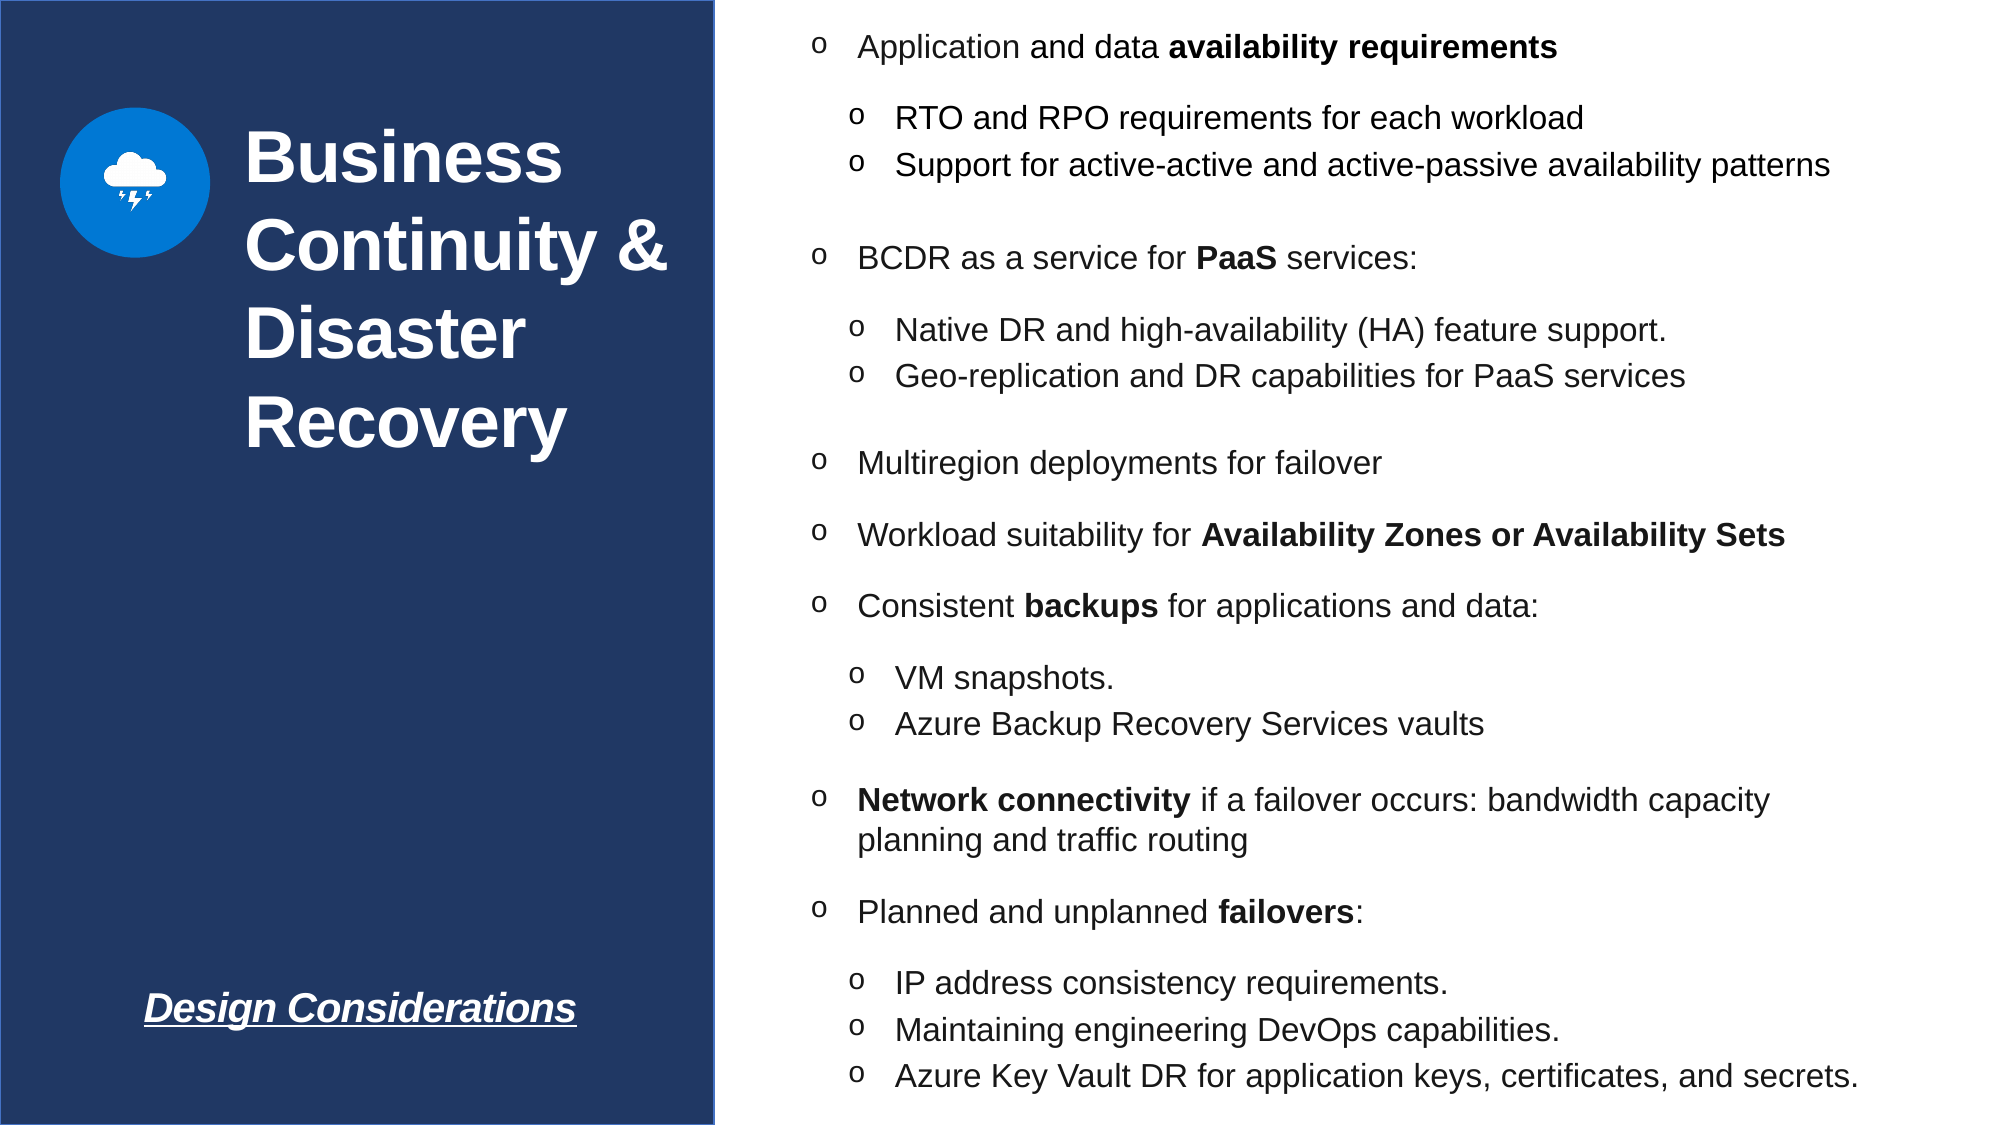

Business Continuity & Disaster Recovery

Application and data availability requirements
RTO and RPO requirements for each workload
Support for active-active and active-passive availability patterns

BCDR as a service for PaaS services:
Native DR and high-availability (HA) feature support.
Geo-replication and DR capabilities for PaaS services
Multiregion deployments for failover
Workload suitability for Availability Zones or Availability Sets
Consistent backups for applications and data:
VM snapshots.
Azure Backup Recovery Services vaults

Network connectivity if a failover occurs: bandwidth capacity planning and traffic routing
Planned and unplanned failovers:
IP address consistency requirements.
Maintaining engineering DevOps capabilities.
Azure Key Vault DR for application keys, certificates, and secrets.

Design Considerations